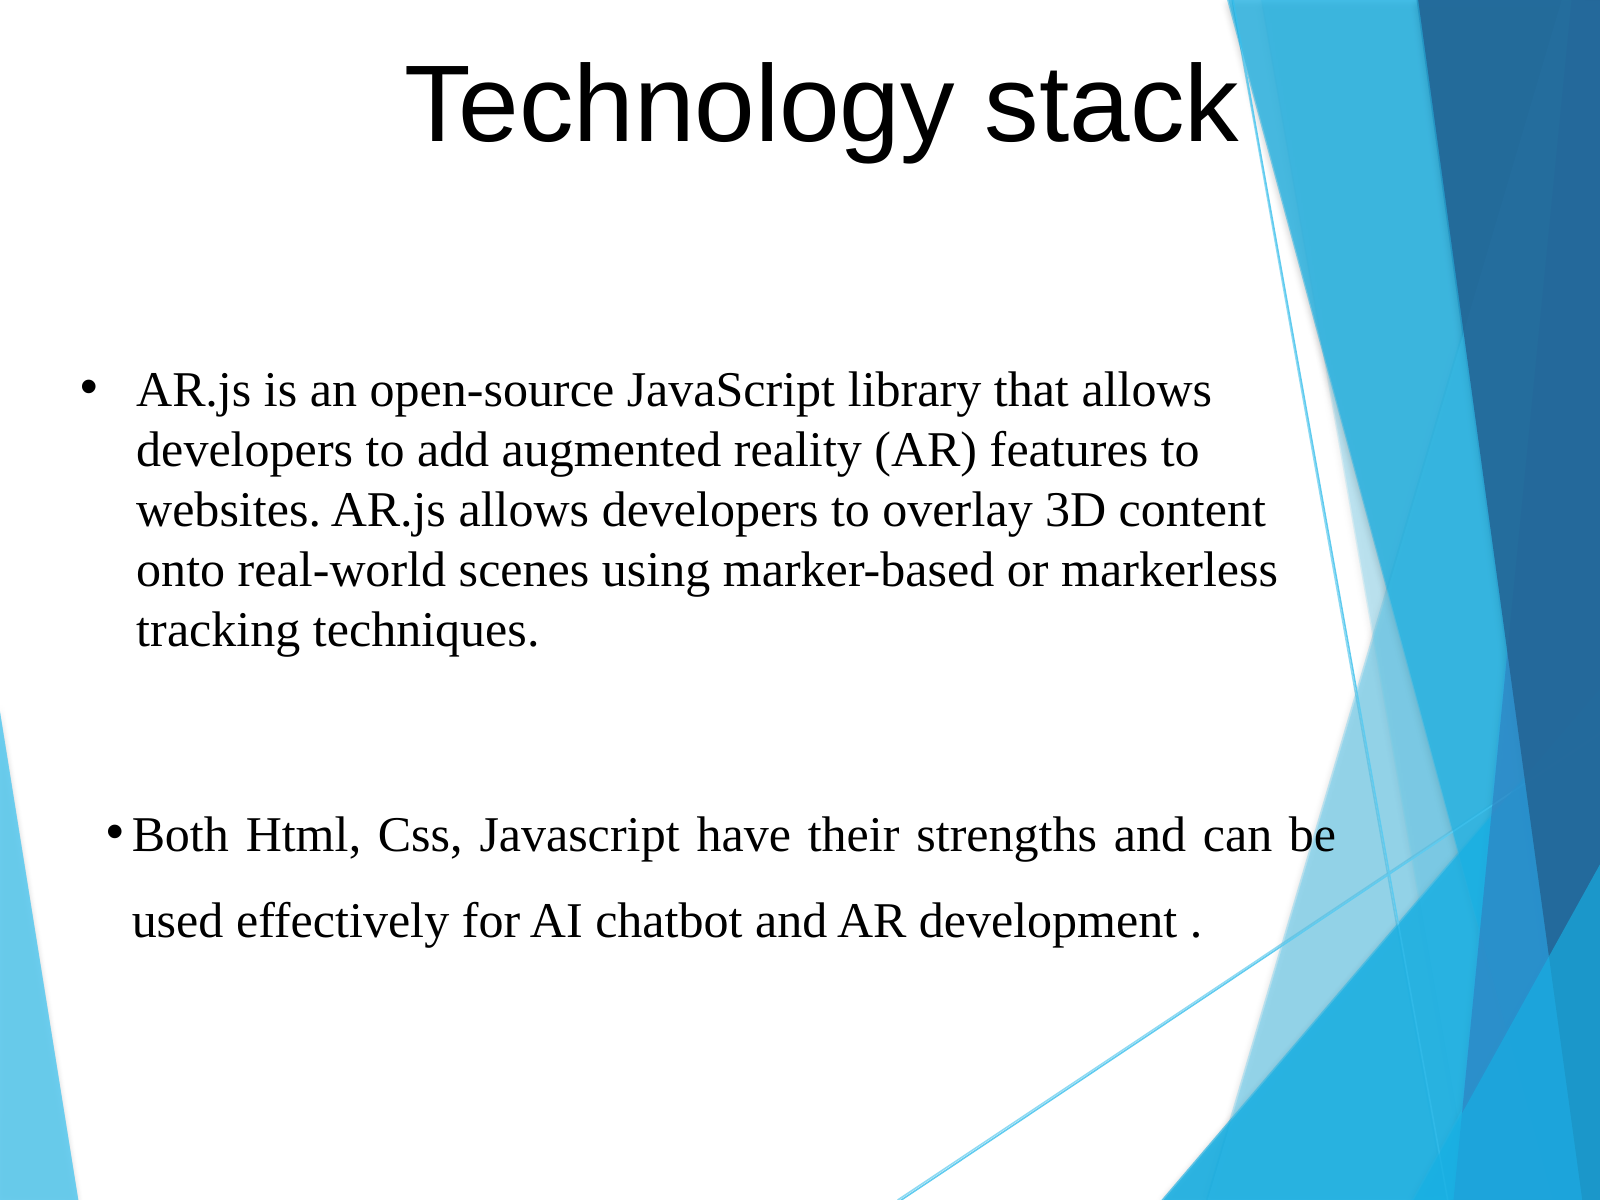

Technology stack
AR.js is an open-source JavaScript library that allows developers to add augmented reality (AR) features to websites. AR.js allows developers to overlay 3D content onto real-world scenes using marker-based or markerless tracking techniques.

Both Html, Css, Javascript have their strengths and can be used effectively for AI chatbot and AR development .